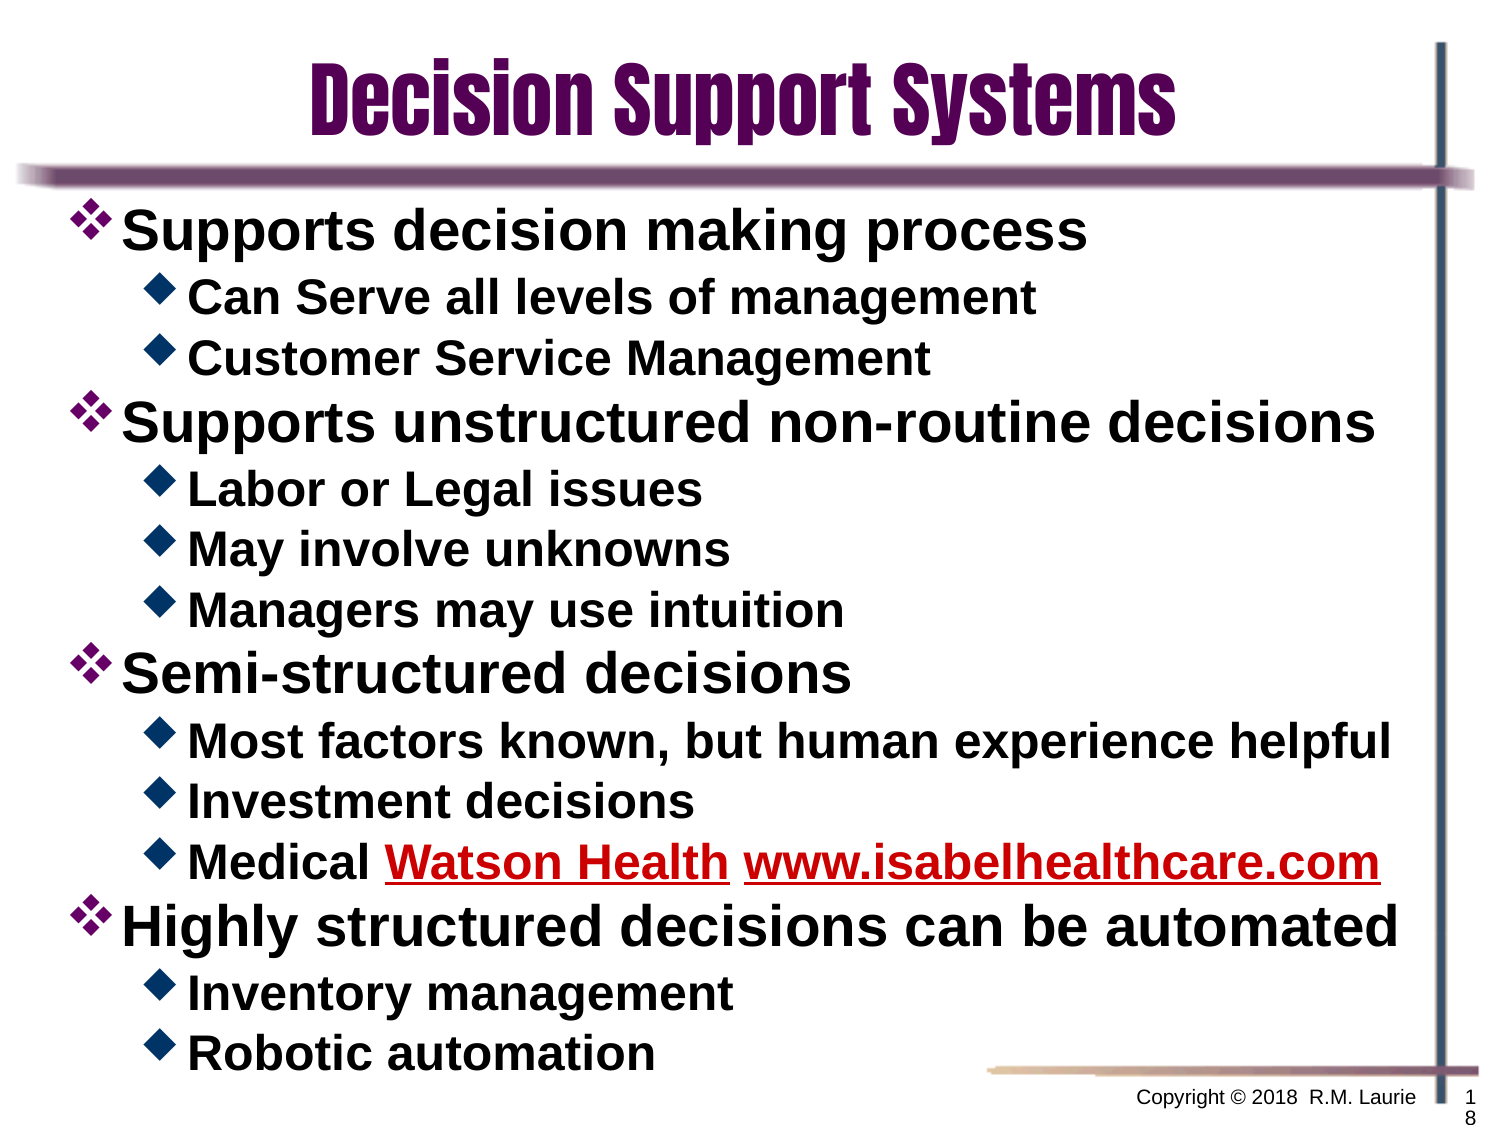

# Decision Support Systems
Supports decision making process
Can Serve all levels of management
Customer Service Management
Supports unstructured non-routine decisions
Labor or Legal issues
May involve unknowns
Managers may use intuition
Semi-structured decisions
Most factors known, but human experience helpful
Investment decisions
Medical Watson Health www.isabelhealthcare.com
Highly structured decisions can be automated
Inventory management
Robotic automation
Copyright © 2018  R.M. Laurie
18